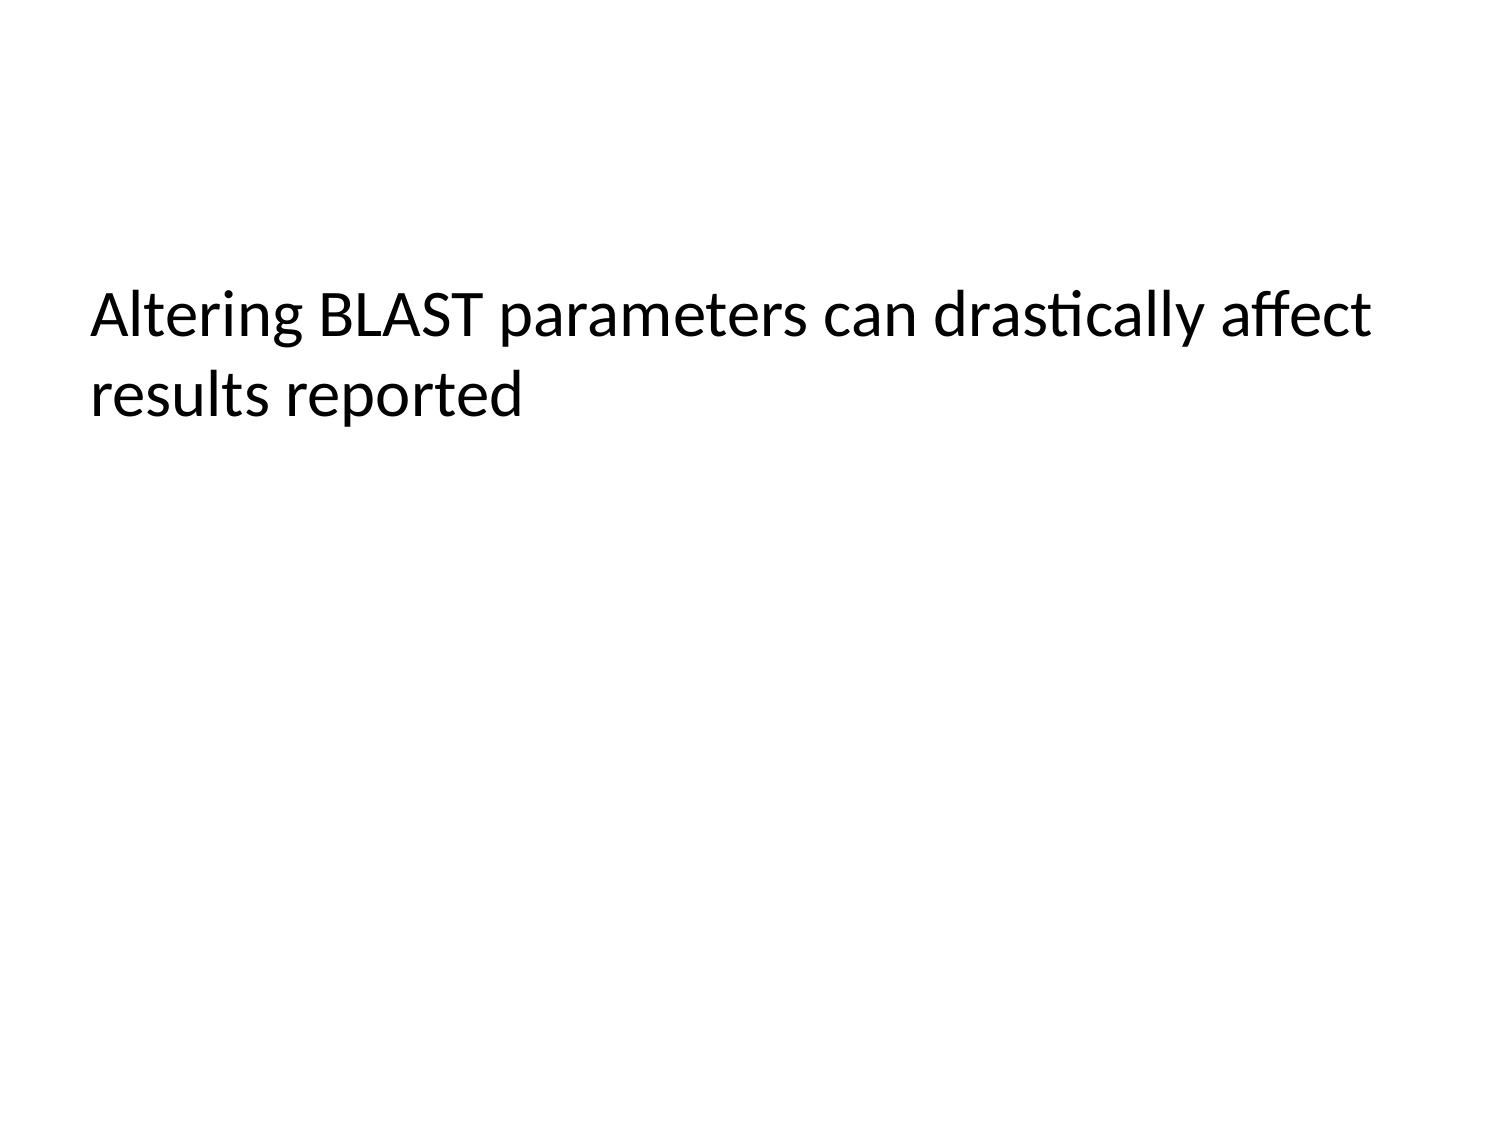

#
Altering BLAST parameters can drastically affect results reported